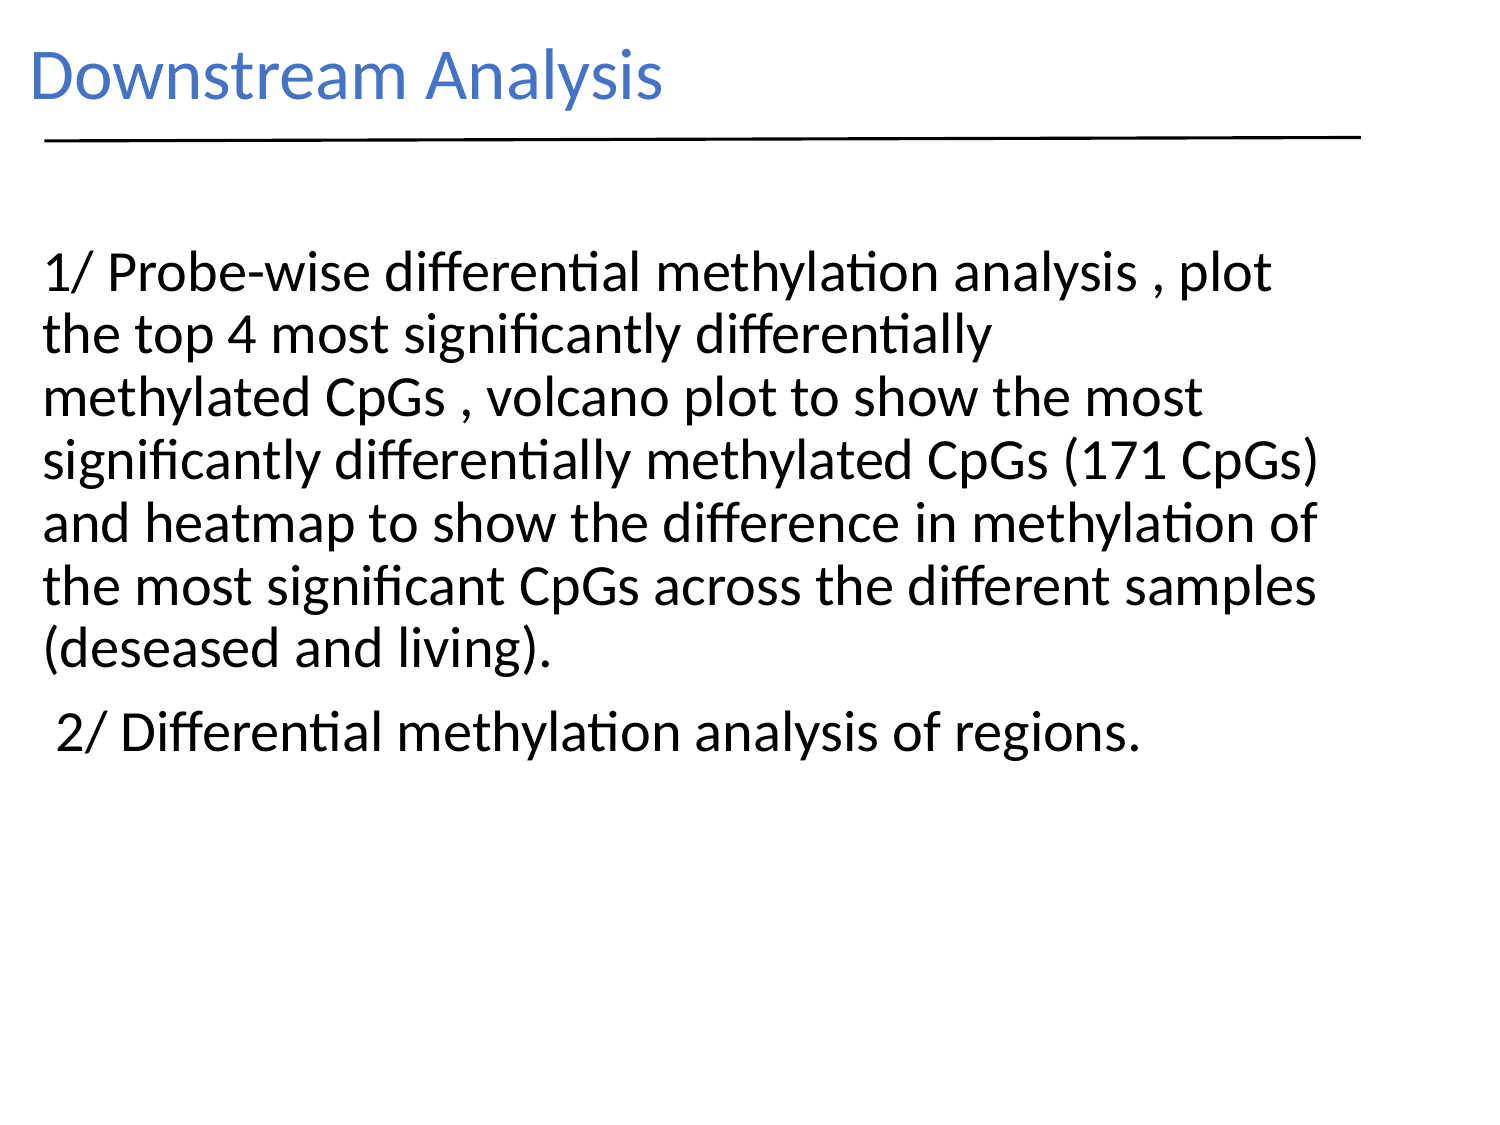

# Downstream Analysis
1/ Probe-wise differential methylation analysis , plot the top 4 most significantly differentially methylated CpGs , volcano plot to show the most significantly differentially methylated CpGs (171 CpGs) and heatmap to show the difference in methylation of the most significant CpGs across the different samples (deseased and living).
 2/ Differential methylation analysis of regions.